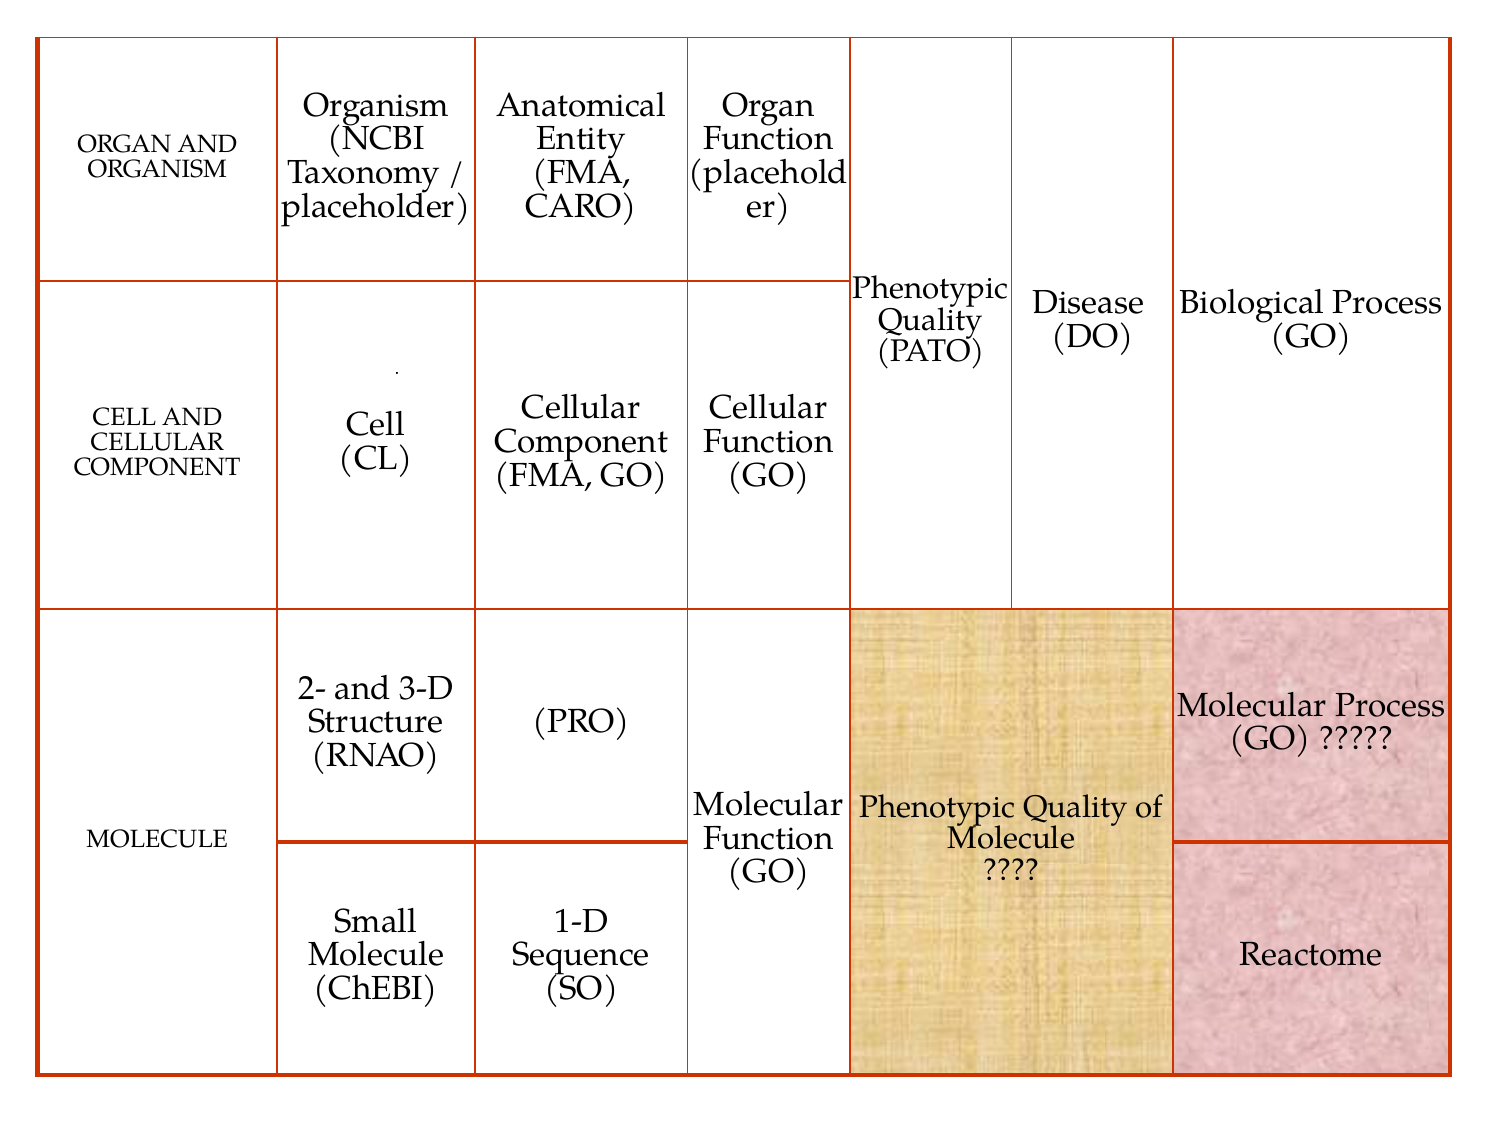

| ORGAN AND ORGANISM | Organism (NCBI Taxonomy / placeholder) | Anatomical Entity (FMA, CARO) | Organ Function (placeholder) | Phenotypic Quality (PATO) | Disease (DO) | Biological Process (GO) |
| --- | --- | --- | --- | --- | --- | --- |
| CELL AND CELLULAR COMPONENT | Cell (CL) | Cellular Component (FMA, GO) | Cellular Function (GO) |  |  |  |
| MOLECULE | 2- and 3-D Structure (RNAO) | (PRO) | Molecular Function (GO) | Phenotypic Quality of Molecule ???? |  | Molecular Process (GO) ????? |
|  | Small Molecule (ChEBI) | 1-D Sequence (SO) |  |  |  | Reactome |